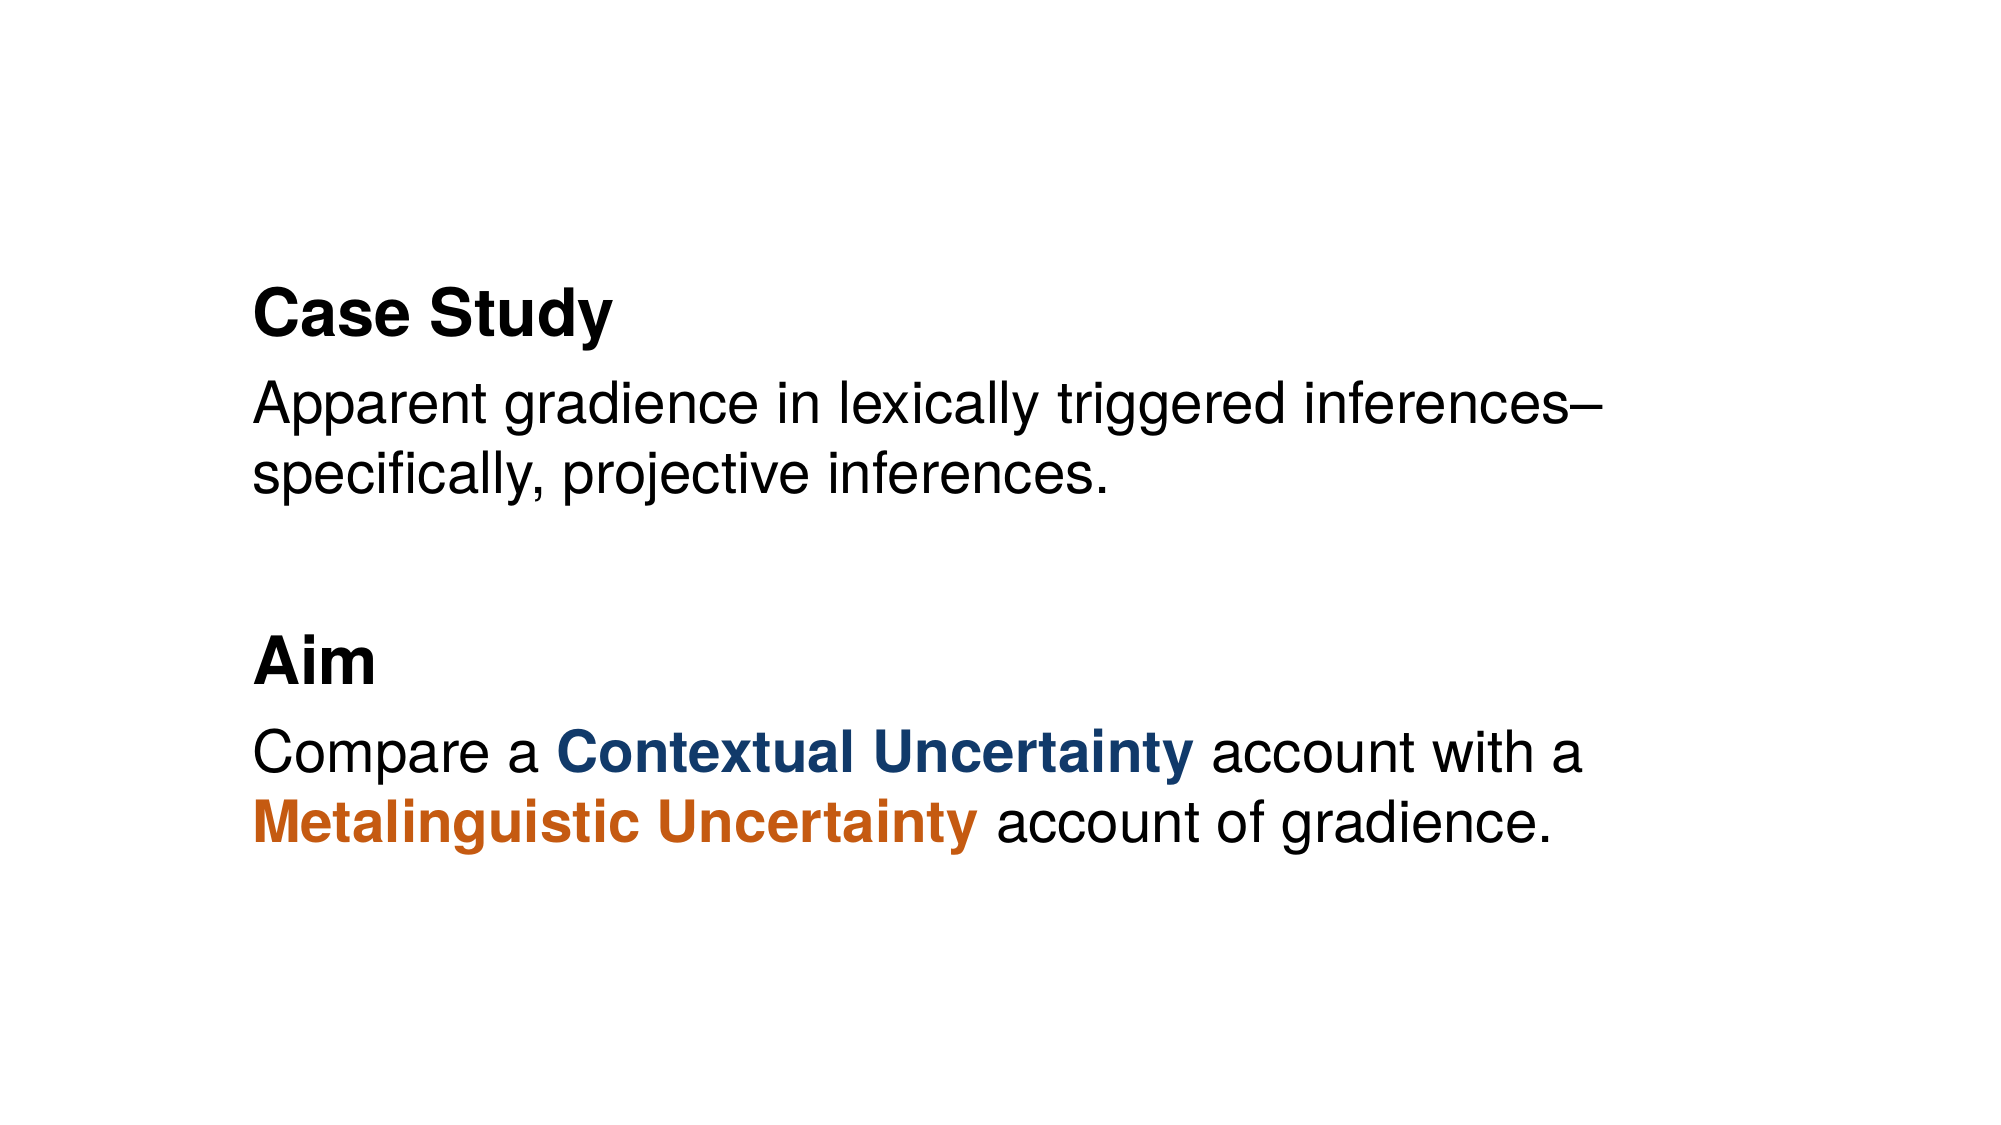

Case Study
Apparent gradience in lexically triggered inferences–specifically, projective inferences.
Aim
Compare a Contextual Uncertainty account with a Metalinguistic Uncertainty account of gradience.